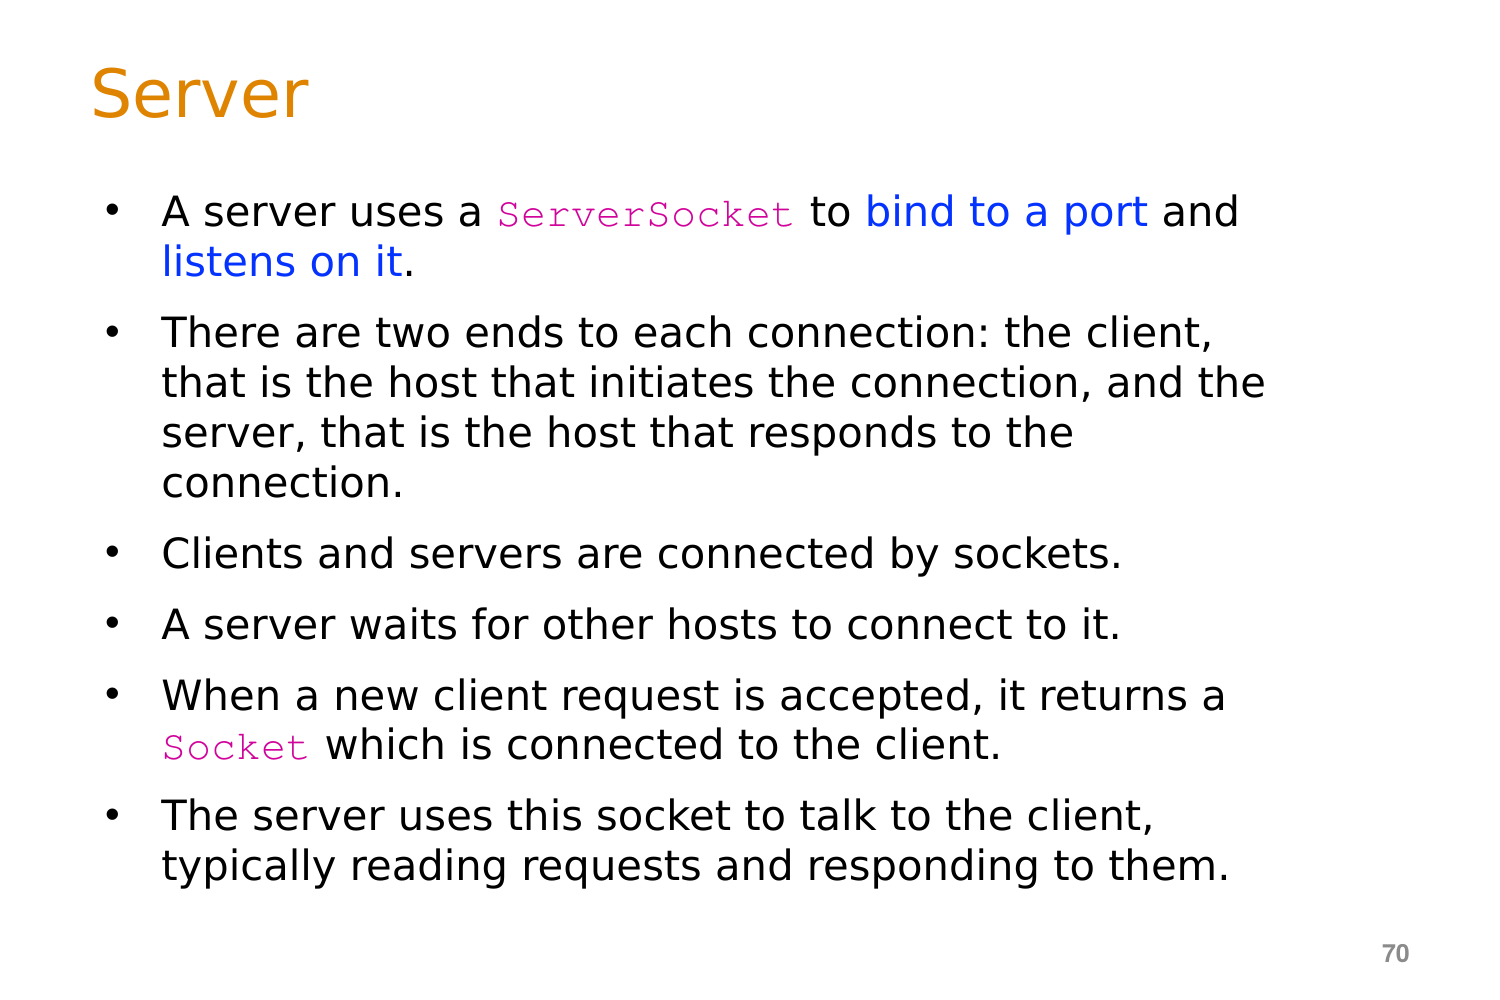

# Server
A server uses a ServerSocket to bind to a port and listens on it.
There are two ends to each connection: the client, that is the host that initiates the connection, and the server, that is the host that responds to the connection.
Clients and servers are connected by sockets.
A server waits for other hosts to connect to it.
When a new client request is accepted, it returns a Socket which is connected to the client.
The server uses this socket to talk to the client, typically reading requests and responding to them.

70